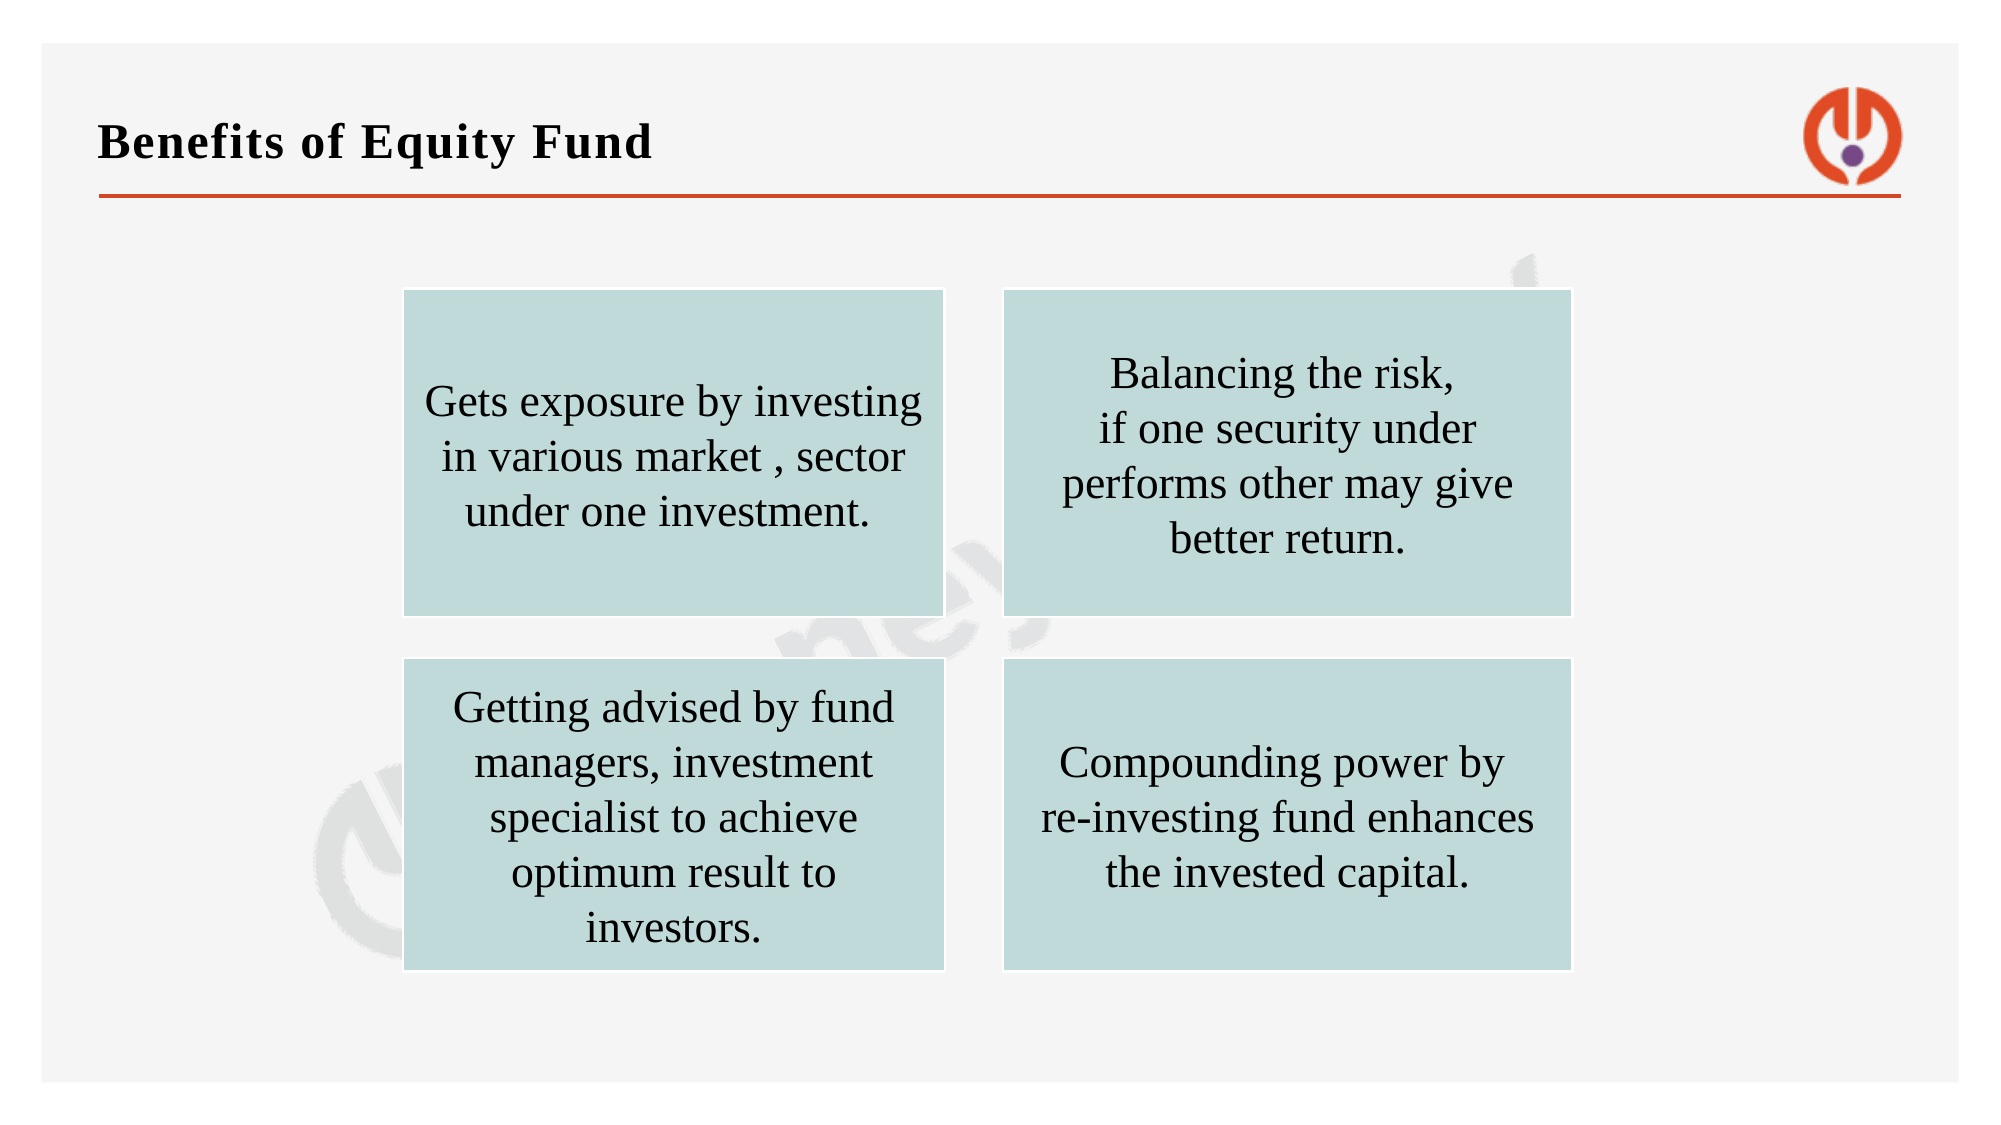

# Benefits of Equity Fund
Gets exposure by investing in various market , sector under one investment.
Balancing the risk,
if one security under performs other may give better return.
Getting advised by fund managers, investment specialist to achieve optimum result to investors.
Compounding power by
re-investing fund enhances the invested capital.